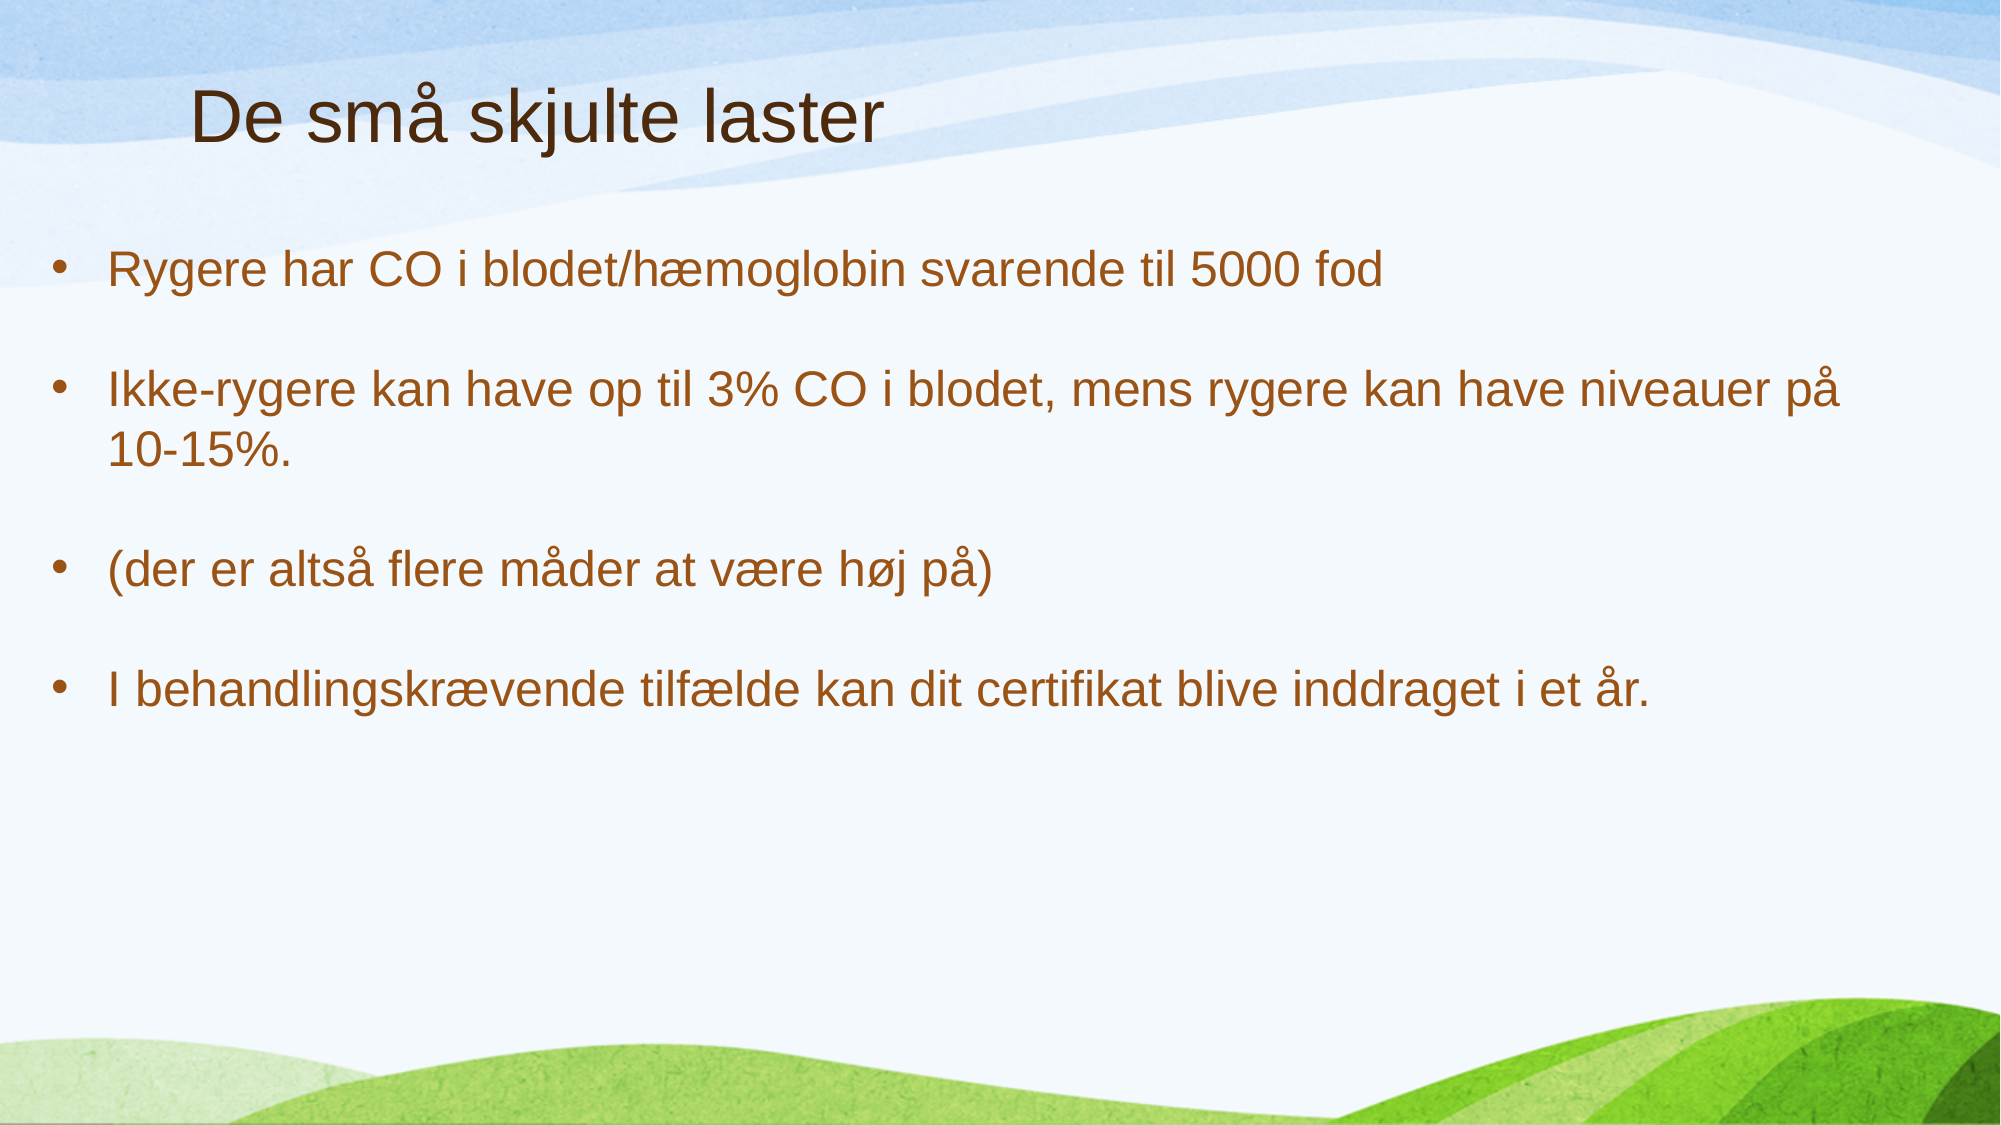

# De små skjulte laster
Rygere har CO i blodet/hæmoglobin svarende til 5000 fod

Ikke-rygere kan have op til 3% CO i blodet, mens rygere kan have niveauer på 10-15%.

(der er altså flere måder at være høj på)

I behandlingskrævende tilfælde kan dit certifikat blive inddraget i et år.